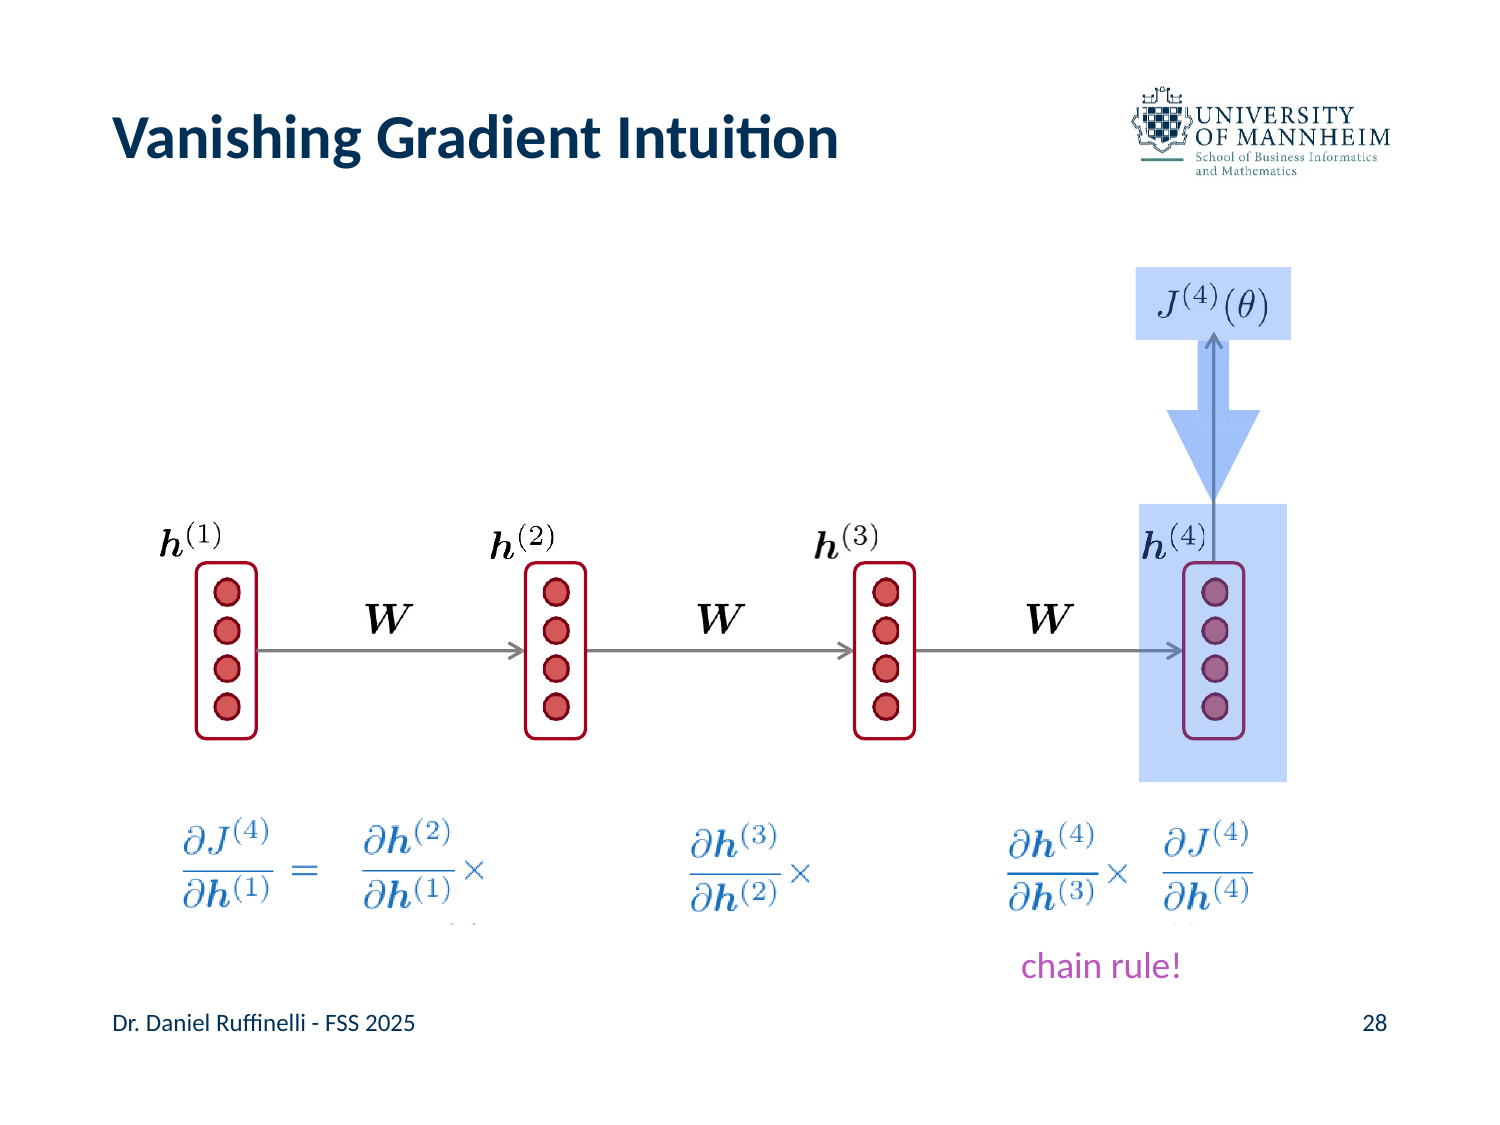

# Vanishing Gradient Intuition

chain rule!
Dr. Daniel Ruffinelli - FSS 2025
28